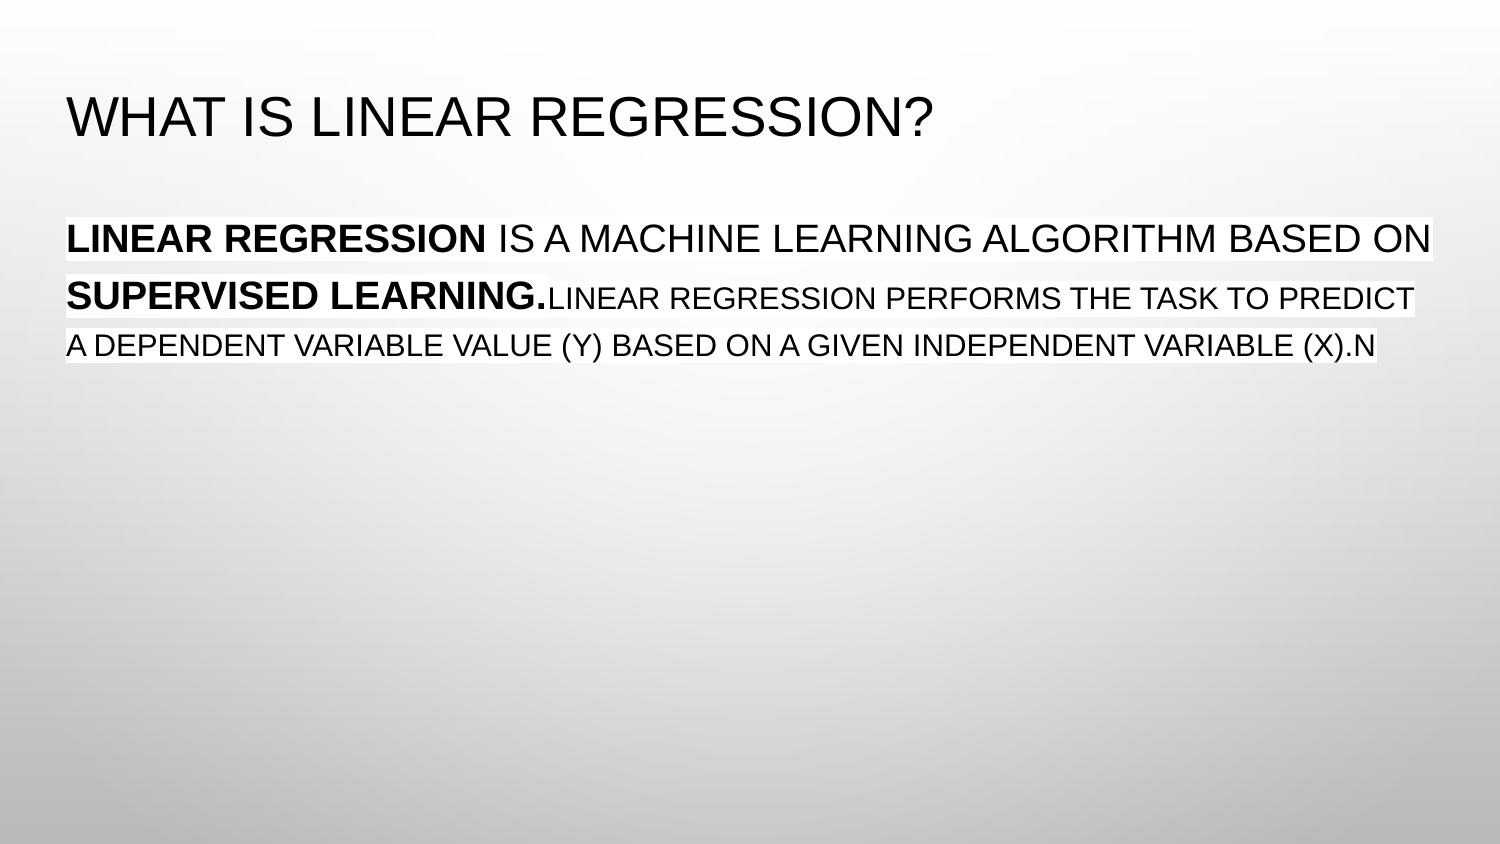

# What is Linear Regression?
Linear Regression is a machine learning algorithm based on supervised learning.Linear regression performs the task to predict a dependent variable value (y) based on a given independent variable (x).n